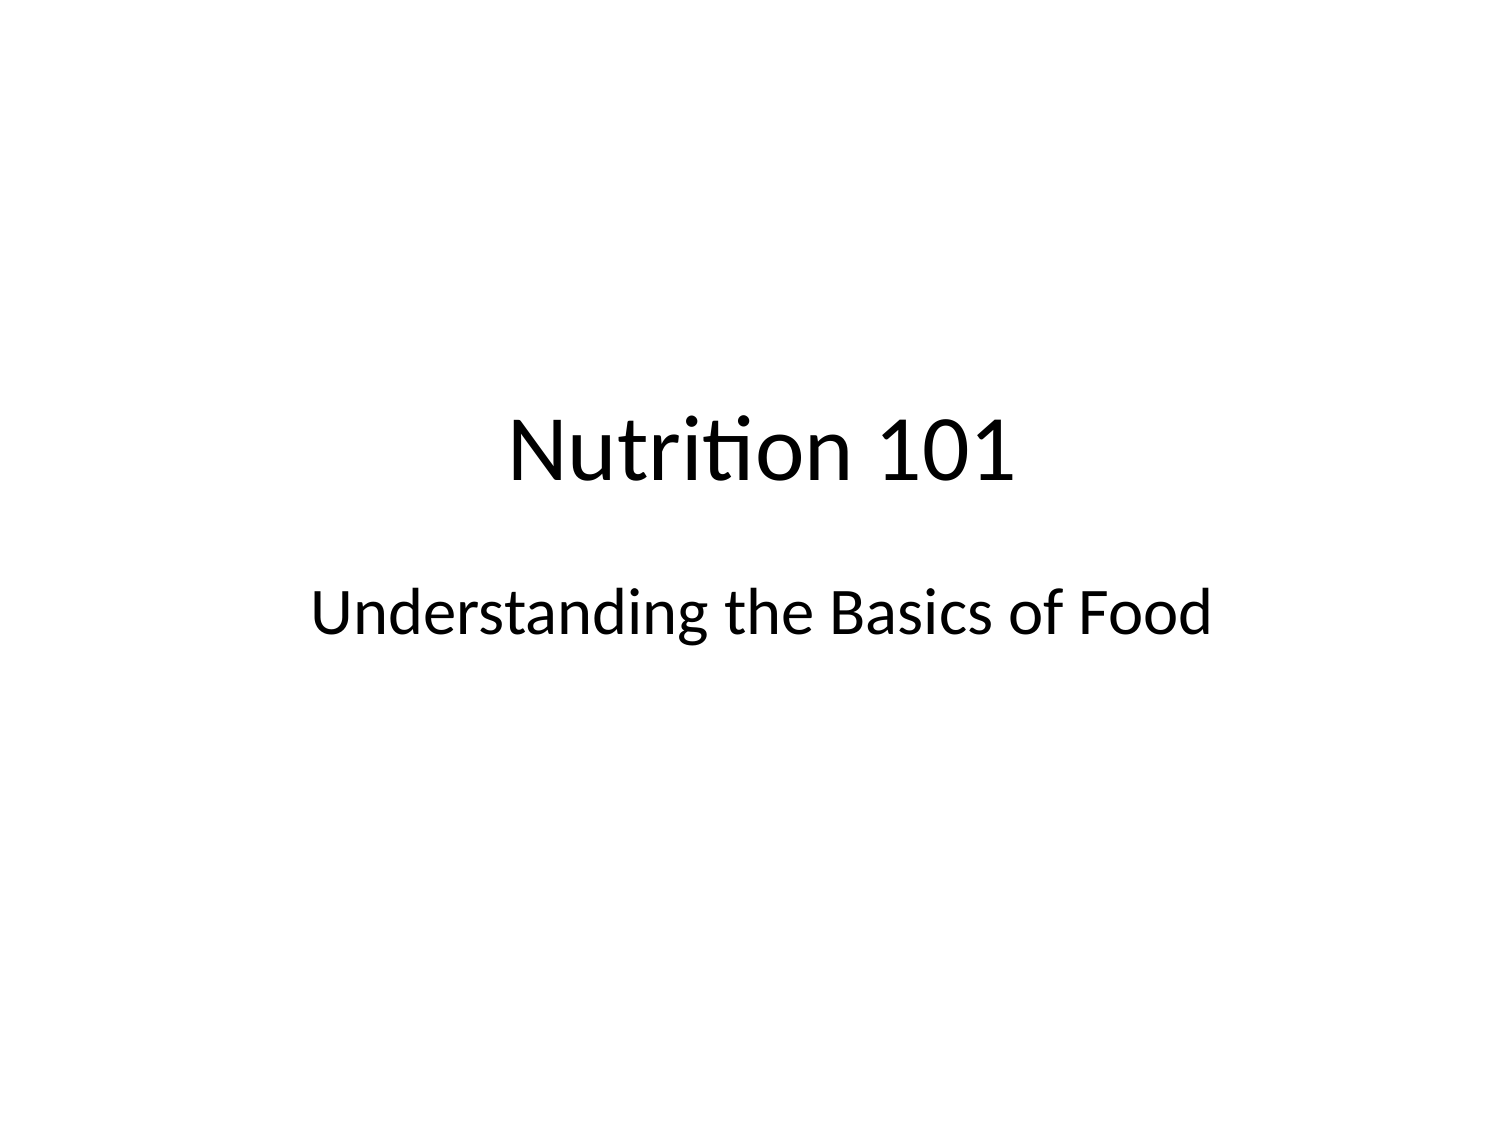

# Nutrition 101
Understanding the Basics of Food